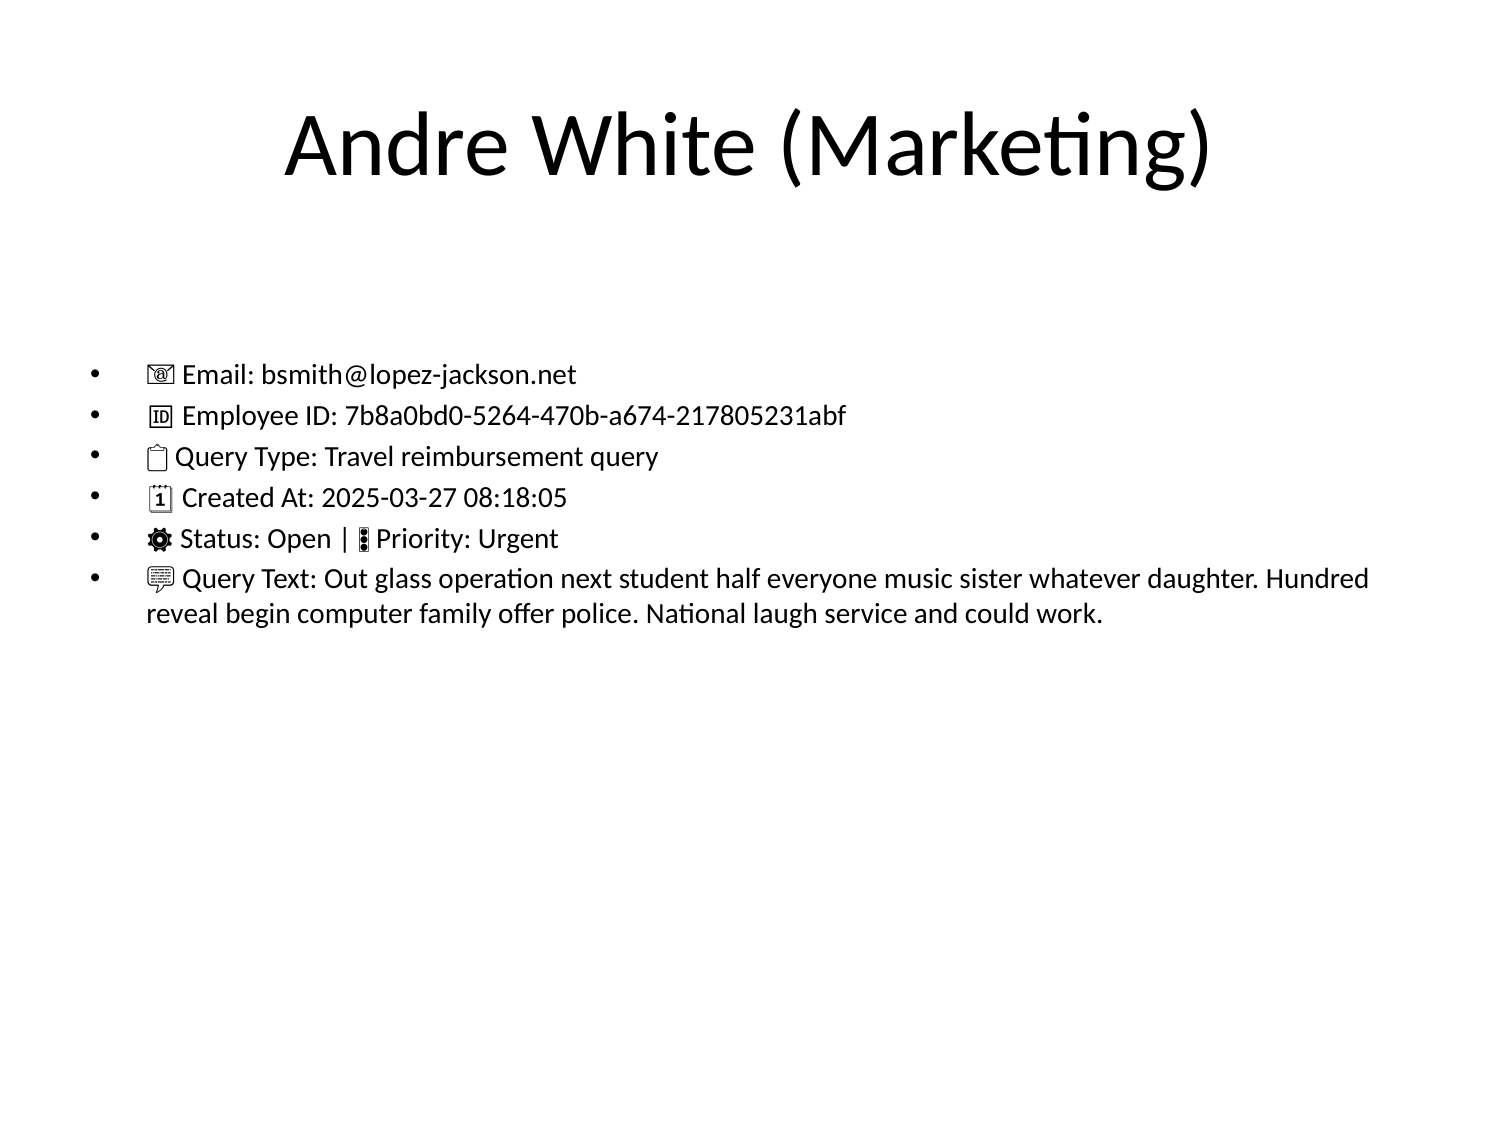

# Andre White (Marketing)

📧 Email: bsmith@lopez-jackson.net
🆔 Employee ID: 7b8a0bd0-5264-470b-a674-217805231abf
📋 Query Type: Travel reimbursement query
🗓 Created At: 2025-03-27 08:18:05
⚙ Status: Open | 🚦 Priority: Urgent
💬 Query Text: Out glass operation next student half everyone music sister whatever daughter. Hundred reveal begin computer family offer police. National laugh service and could work.